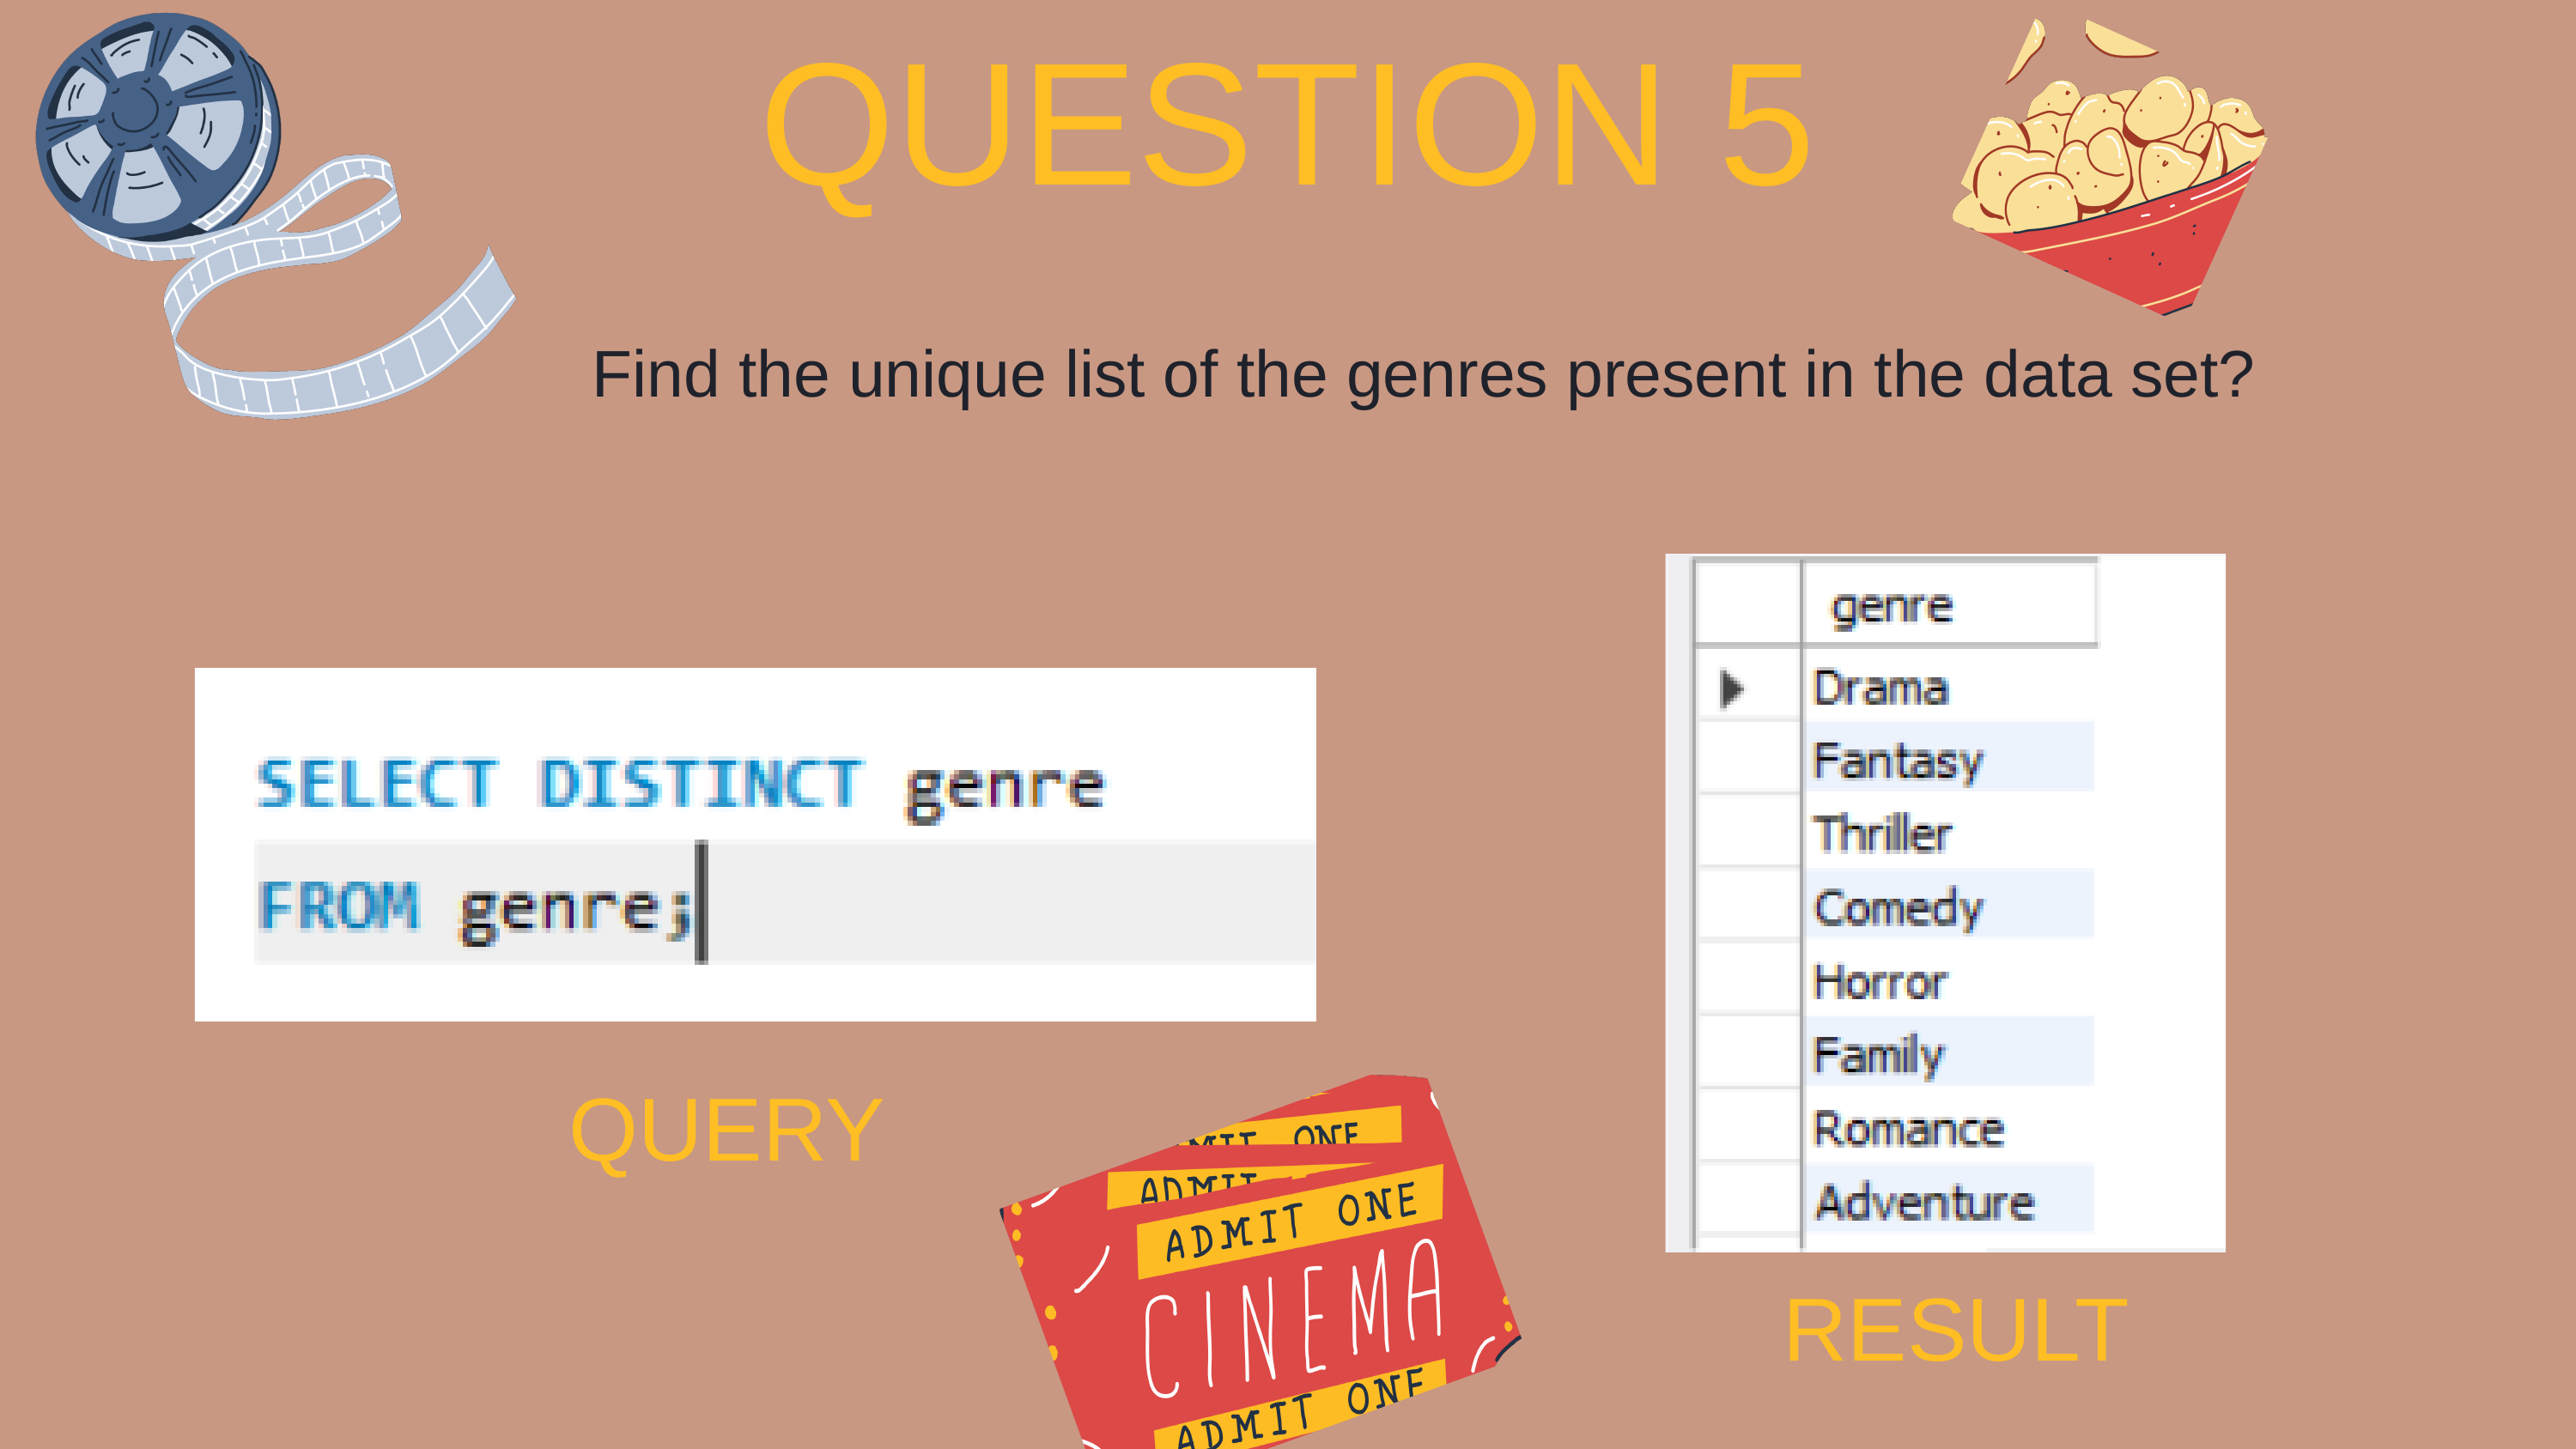

QUESTION 5
Find the unique list of the genres present in the data set?

QUERY

RESULT